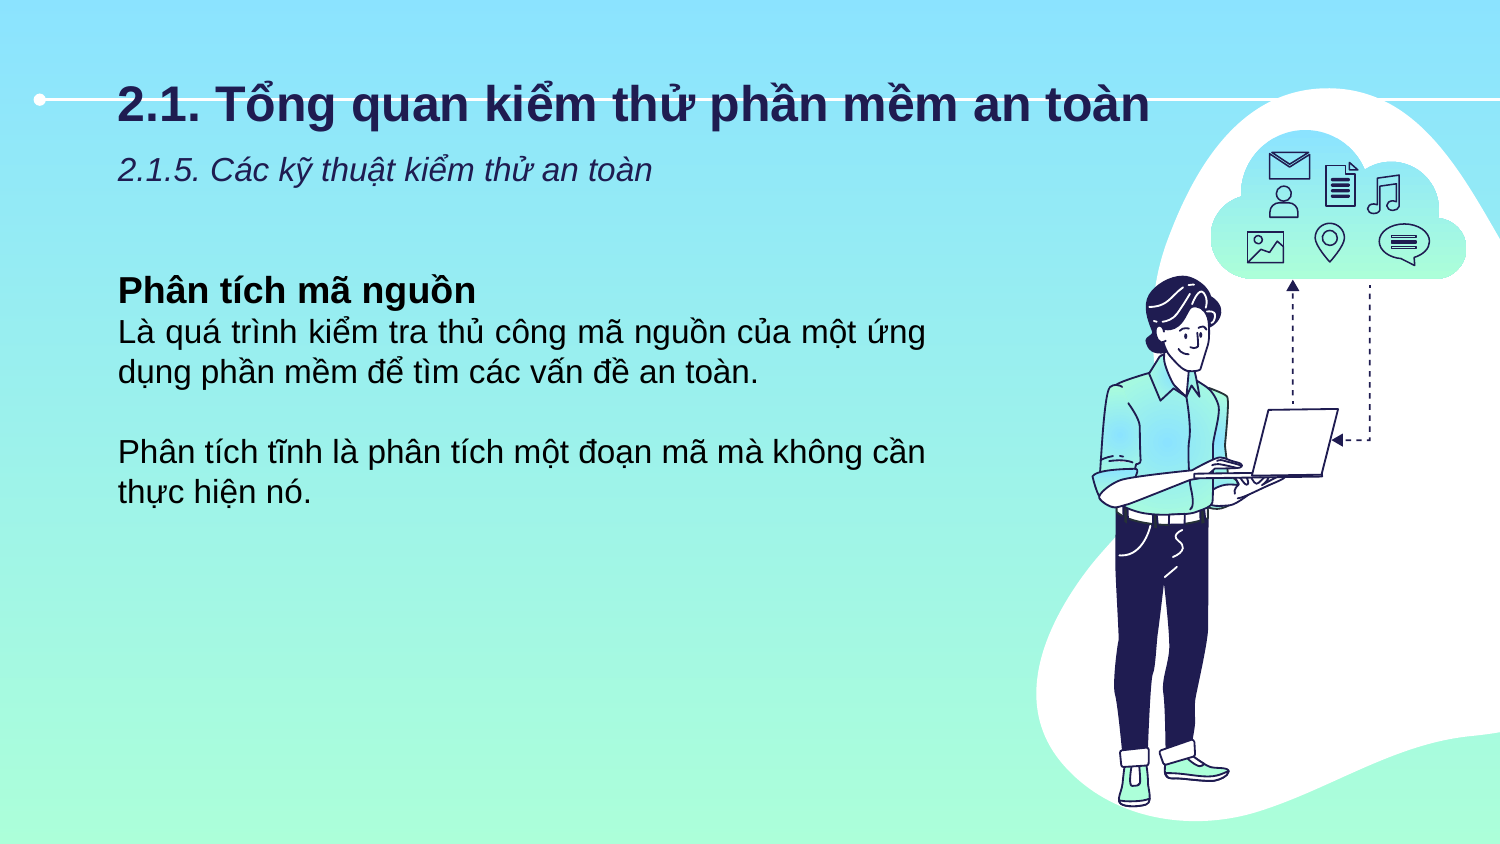

2.1. Tổng quan kiểm thử phần mềm an toàn
2.1.5. Các kỹ thuật kiểm thử an toàn

Phân tích mã nguồn
Là quá trình kiểm tra thủ công mã nguồn của một ứng dụng phần mềm để tìm các vấn đề an toàn.

Phân tích tĩnh là phân tích một đoạn mã mà không cần thực hiện nó.